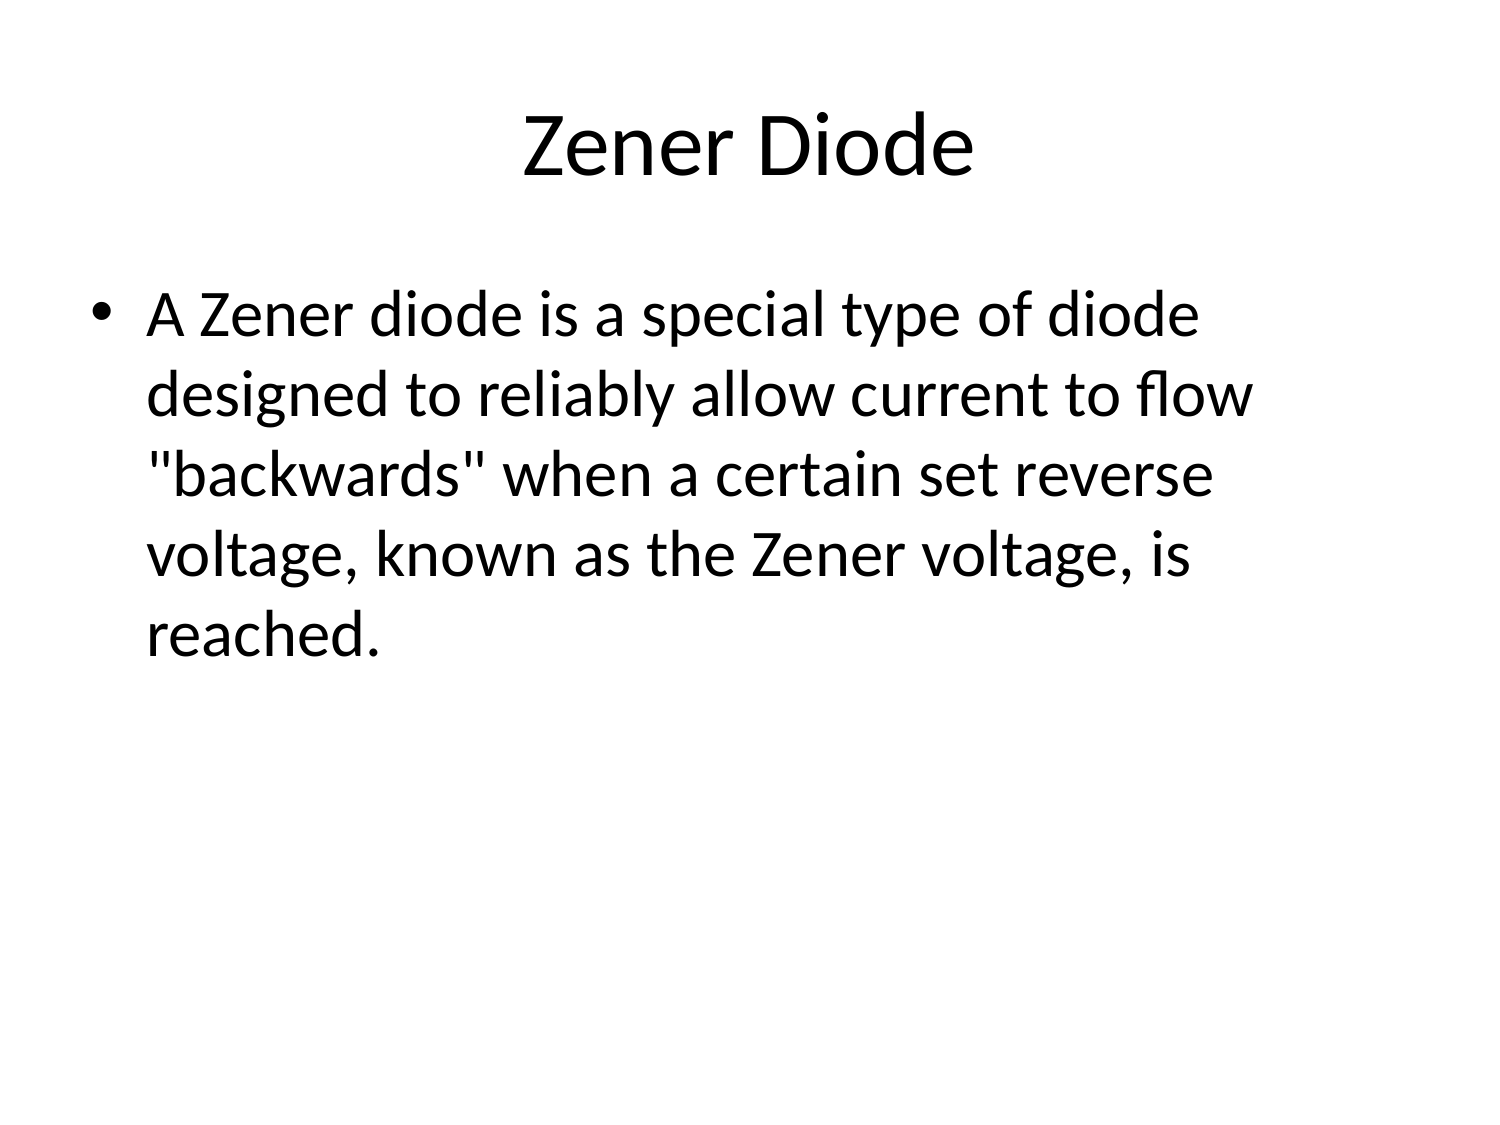

# Zener Diode
A Zener diode is a special type of diode designed to reliably allow current to flow "backwards" when a certain set reverse voltage, known as the Zener voltage, is reached.